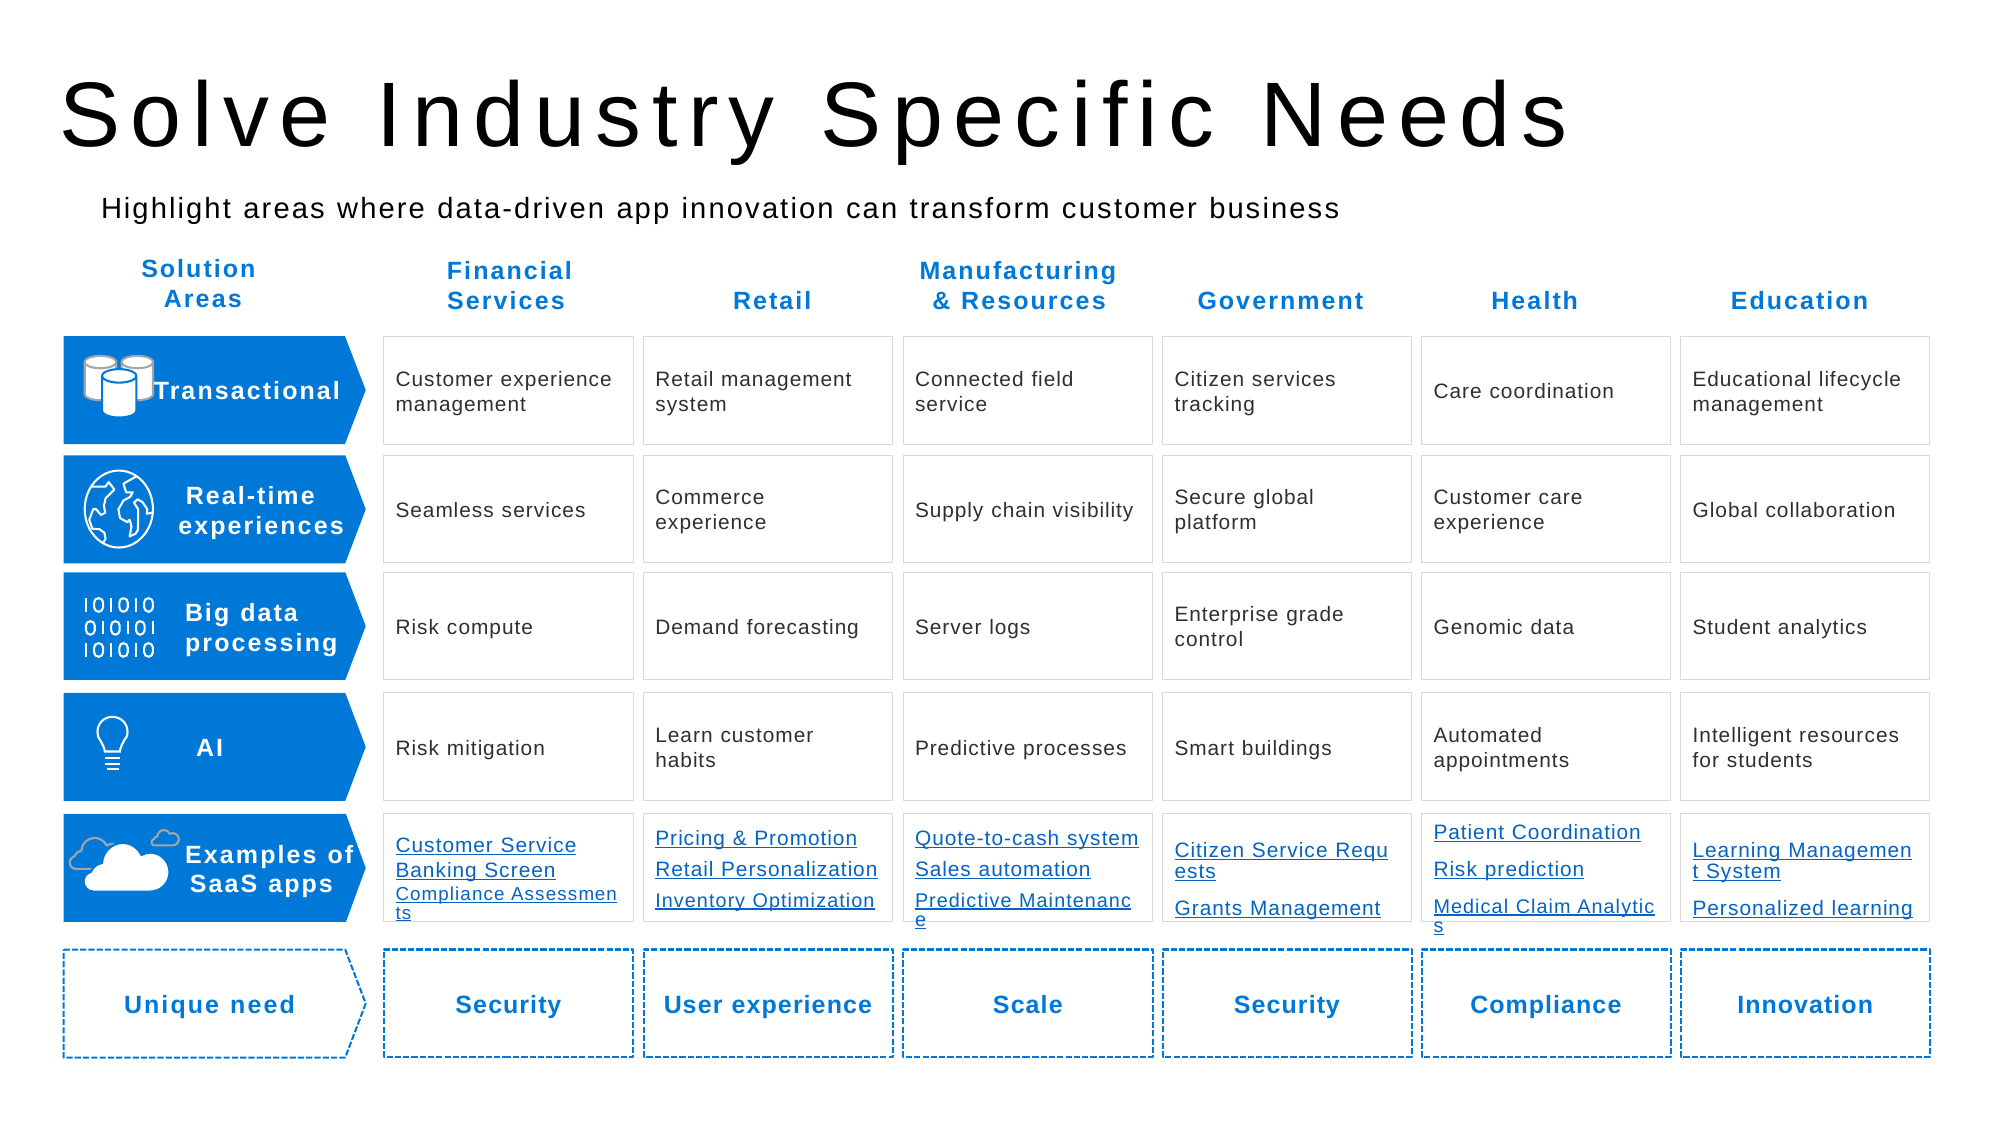

# Solve Industry Specific Needs
Highlight areas where data-driven app innovation can transform customer business
Solution
Areas
Financial Services
Manufacturing
& Resources
Retail
Government
Health
Education
Transactional
Customer experience management
Retail management system
Connected field service
Citizen services tracking
Care coordination
Educational lifecycle management

Real-time experiences
Seamless services
Commerce experience
Supply chain visibility
Secure global platform
Customer care experience
Global collaboration

Big data
processing
Risk compute
Demand forecasting

Server logs

Enterprise grade control
Genomic data
Student analytics

AI
Risk mitigation
Learn customer habits
Predictive processes
Smart buildings
Automated appointments
Intelligent resources for students

Examples of
SaaS apps
Customer Service
Banking Screen
Compliance Assessments
Pricing & Promotion
Retail Personalization
Inventory Optimization
Quote-to-cash system
Sales automation
Predictive Maintenance
Citizen Service Requests
Grants Management
Patient Coordination
Risk prediction
Medical Claim Analytics
Learning Management System
Personalized learning

Unique need
Security
User experience
Scale
Security
Compliance
Innovation